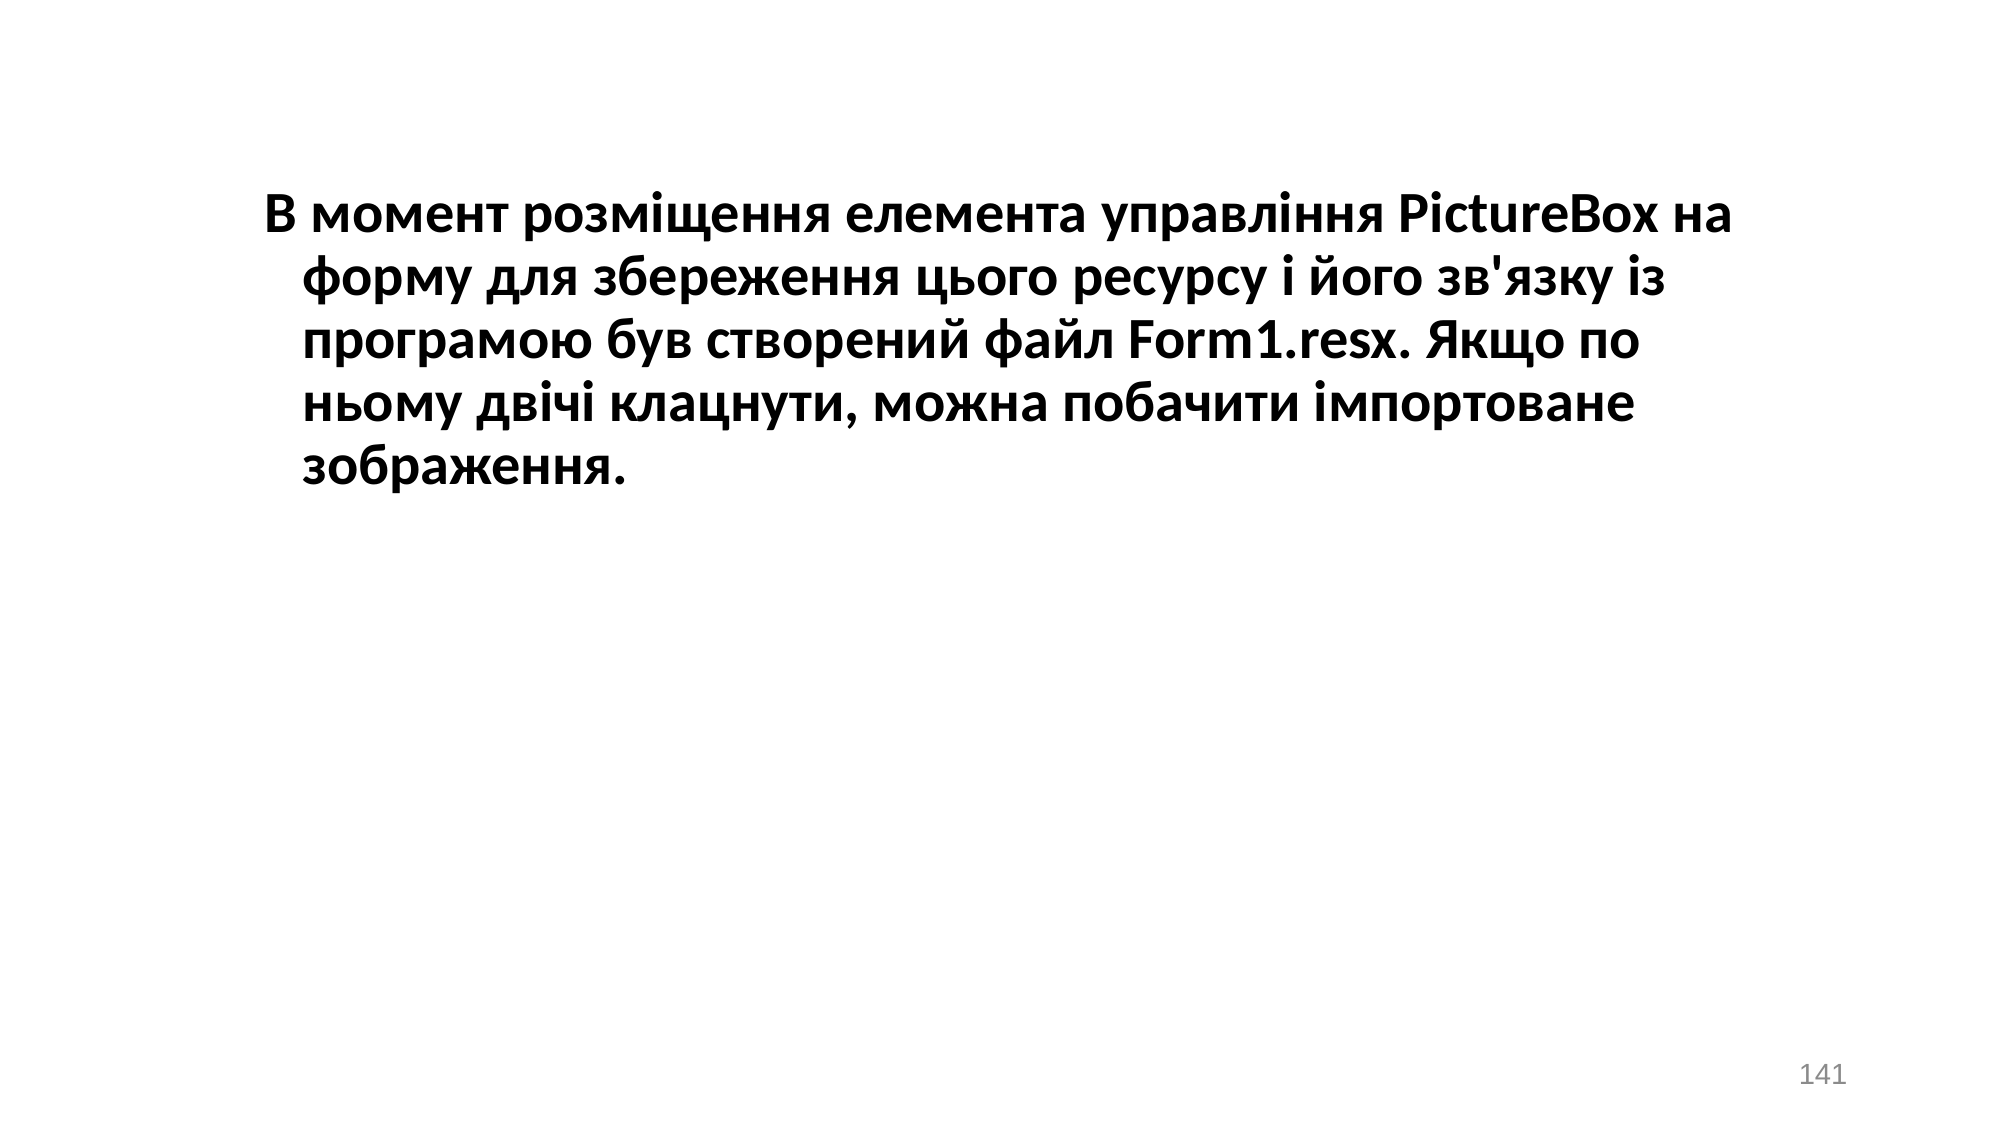

В момент розміщення елемента управління PictureBox на форму для збереження цього ресурсу і його зв'язку із програмою був створений файл Form1.resx. Якщо по ньому двічі клацнути, можна побачити імпортоване зображення.
141